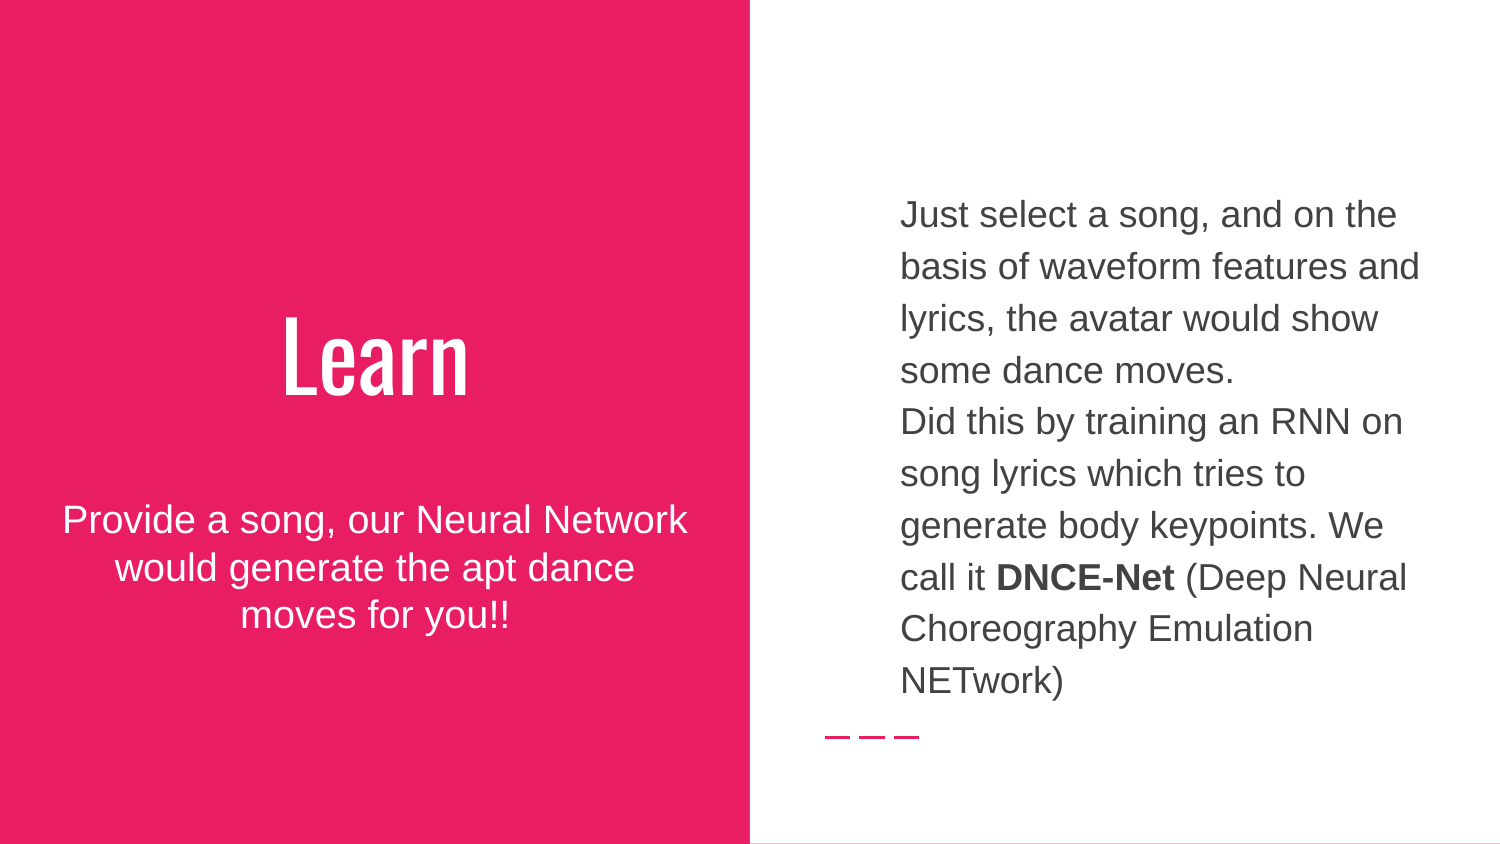

Just select a song, and on the basis of waveform features and lyrics, the avatar would show some dance moves.
Did this by training an RNN on song lyrics which tries to generate body keypoints. We call it DNCE-Net (Deep Neural Choreography Emulation NETwork)
# Learn
Provide a song, our Neural Network would generate the apt dance moves for you!!